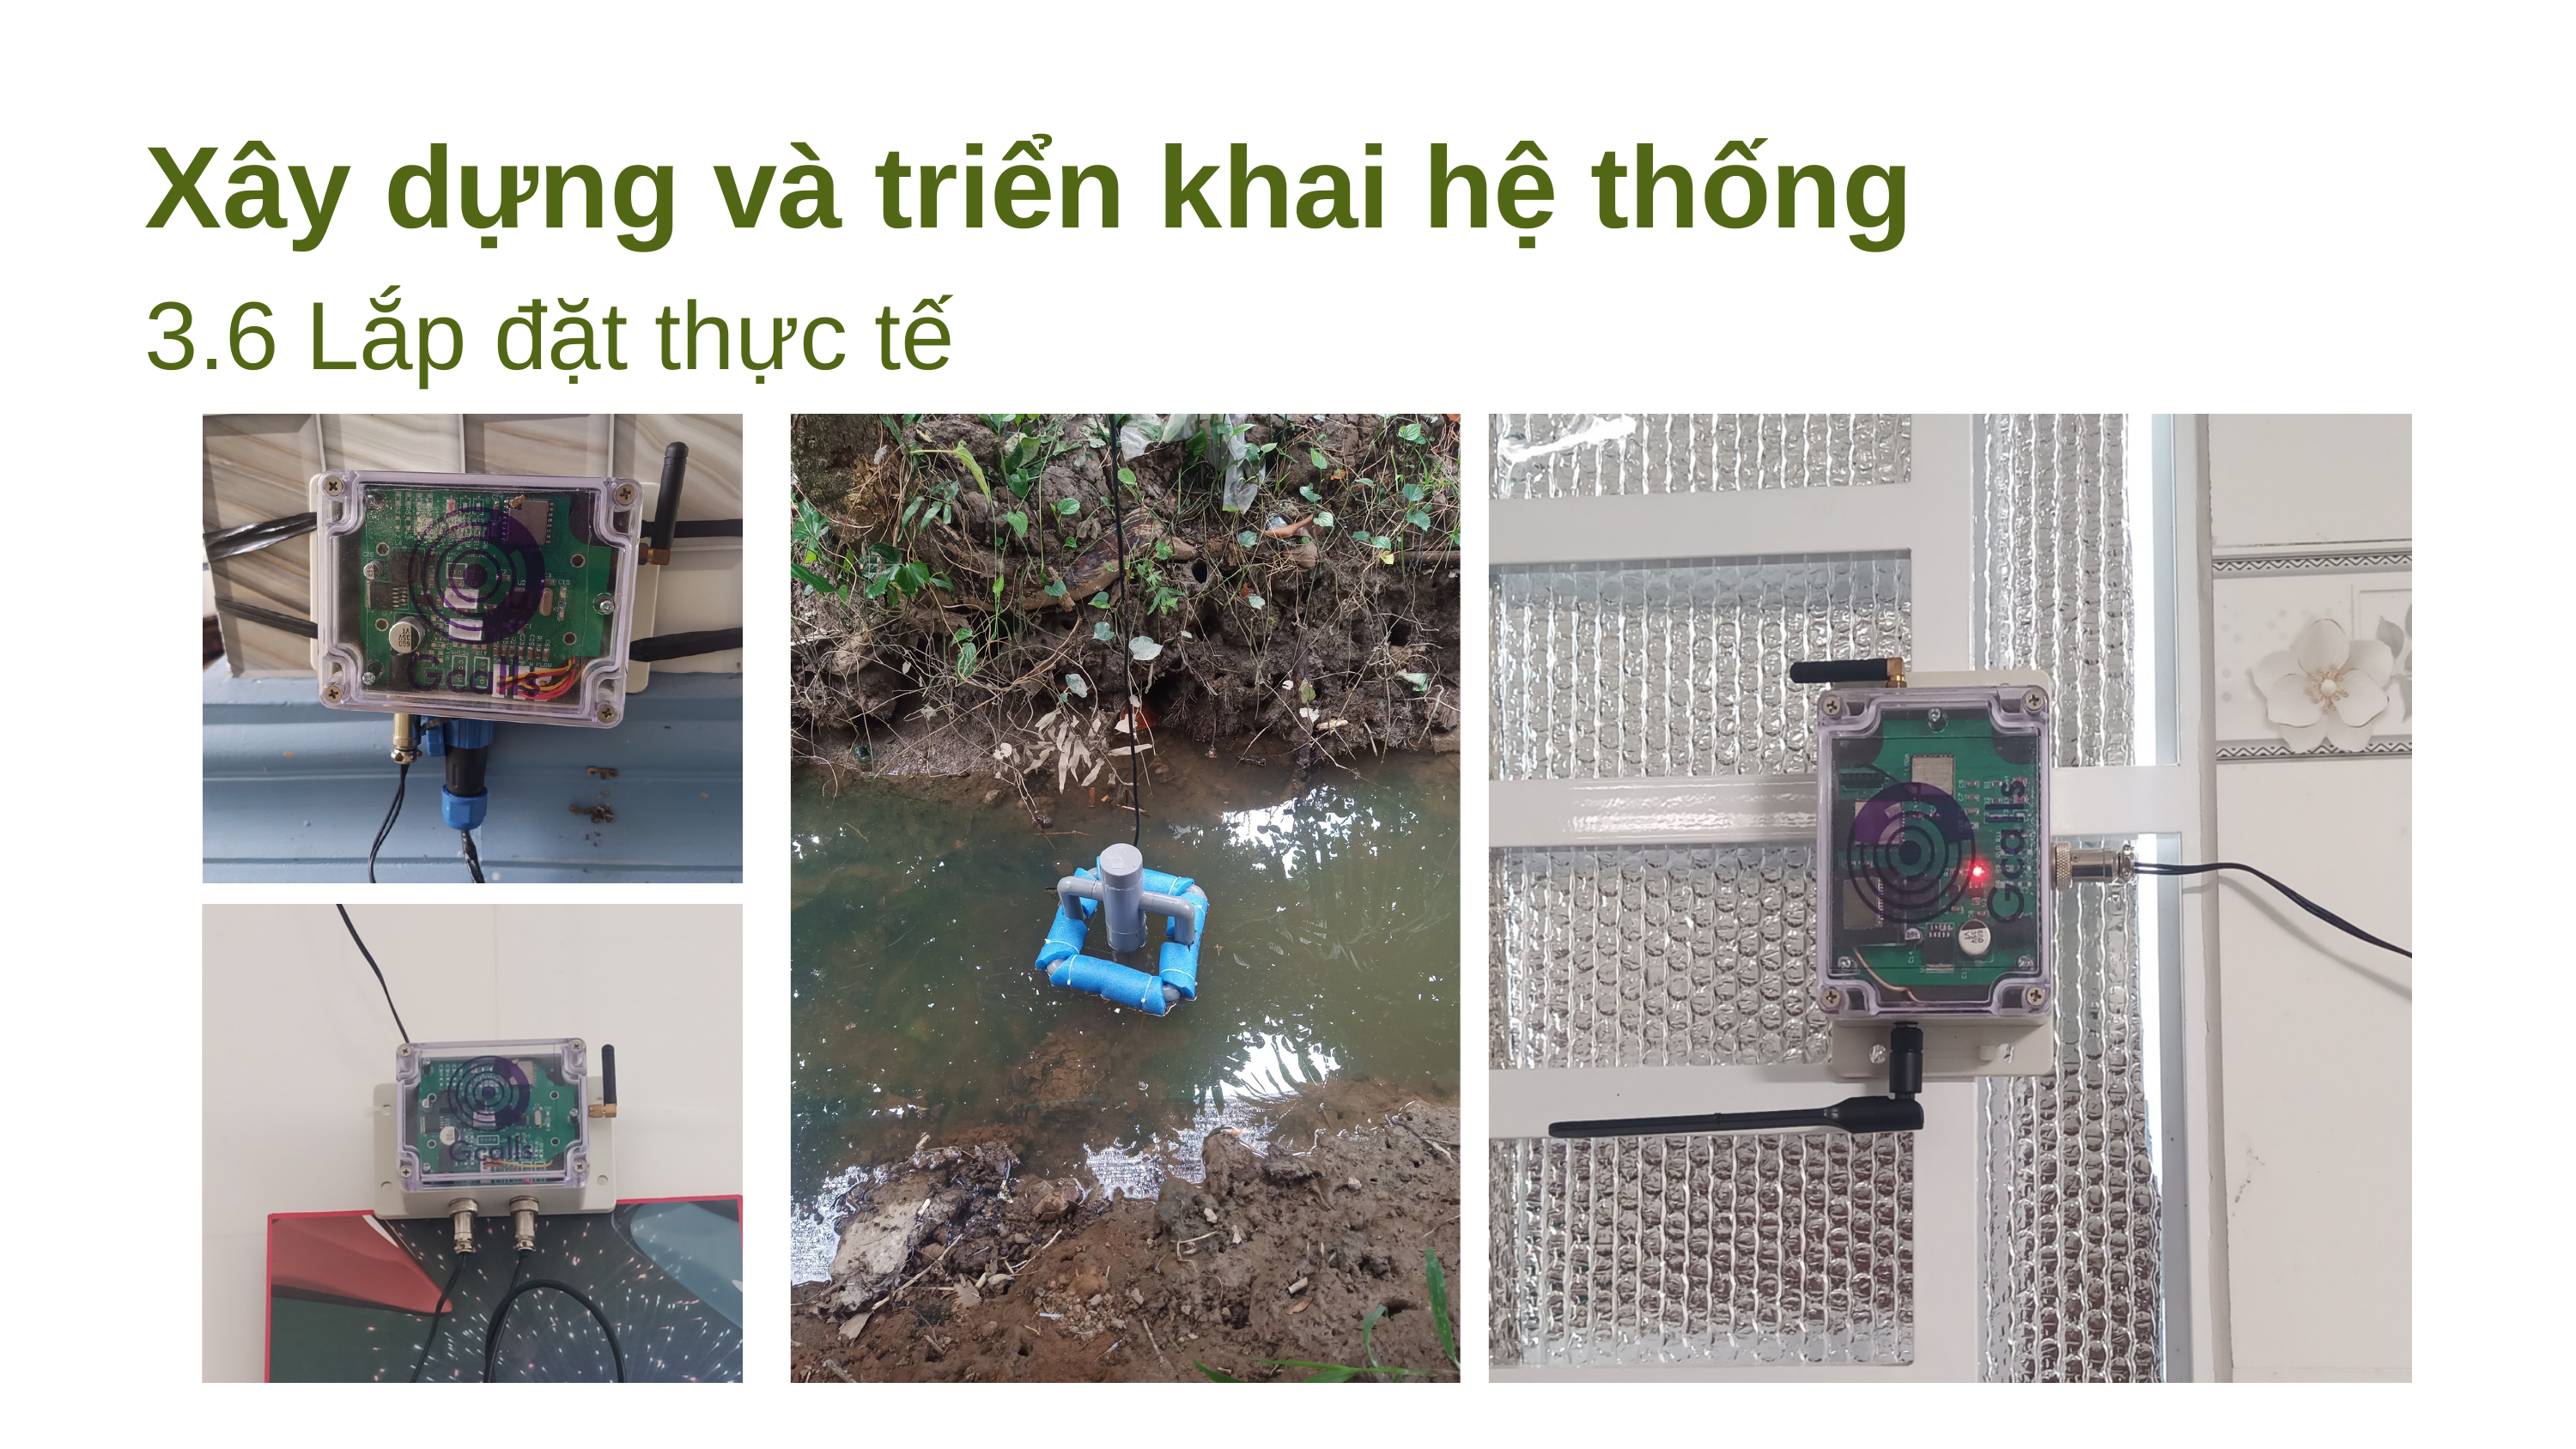

Xây dựng và triển khai hệ thống
3.6 Lắp đặt thực tế